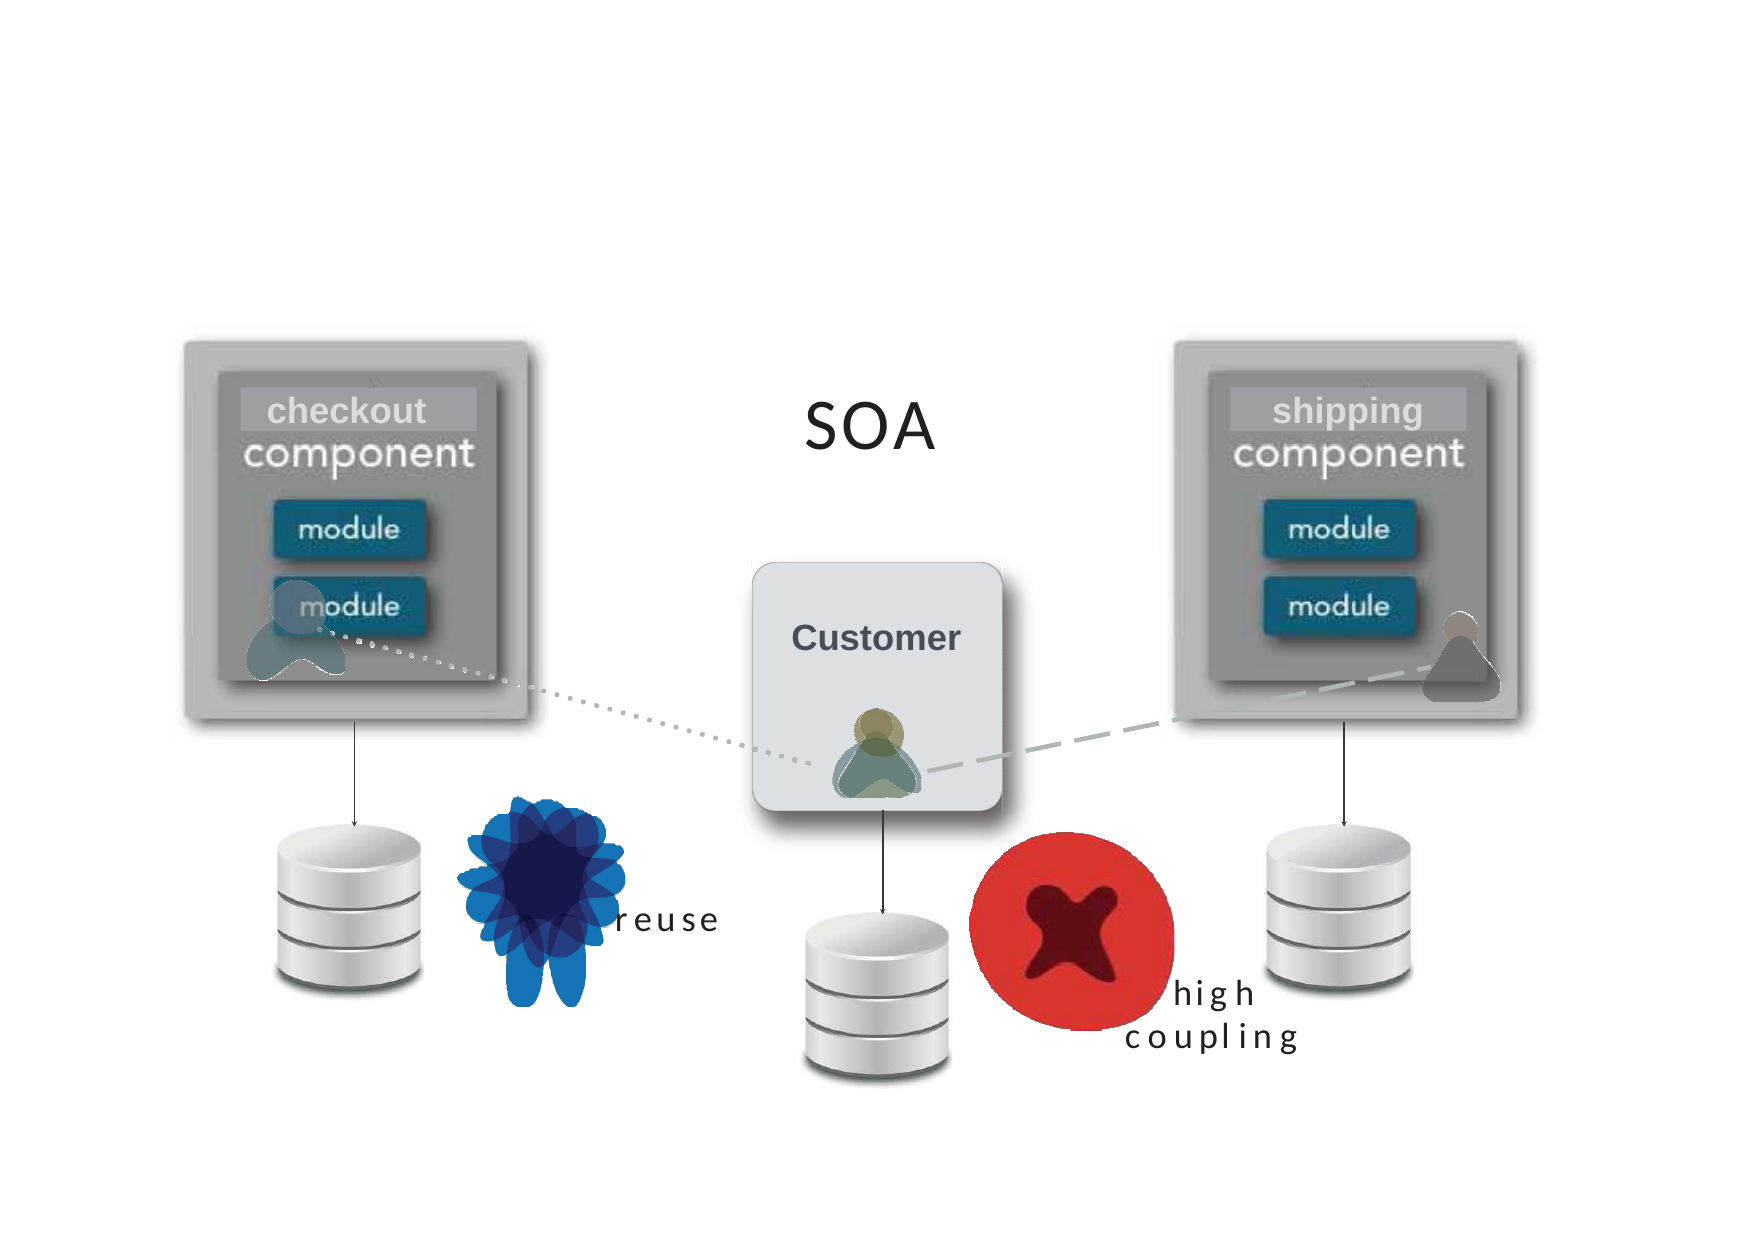

SOA
checkout
shipping

Customer

reuse
high coupling